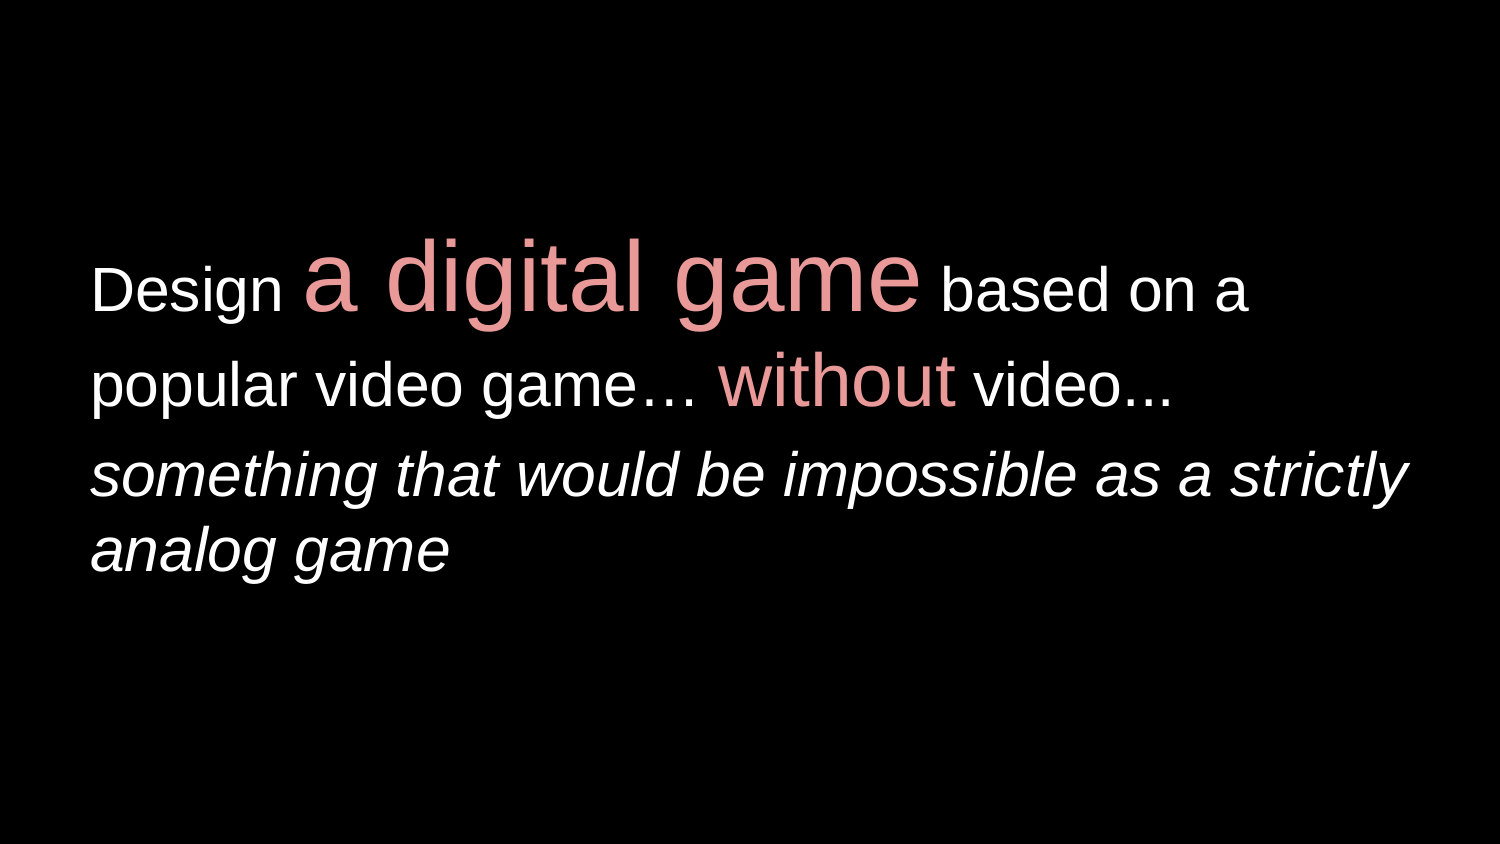

#
Design a digital game based on a popular video game… without video...
something that would be impossible as a strictly analog game